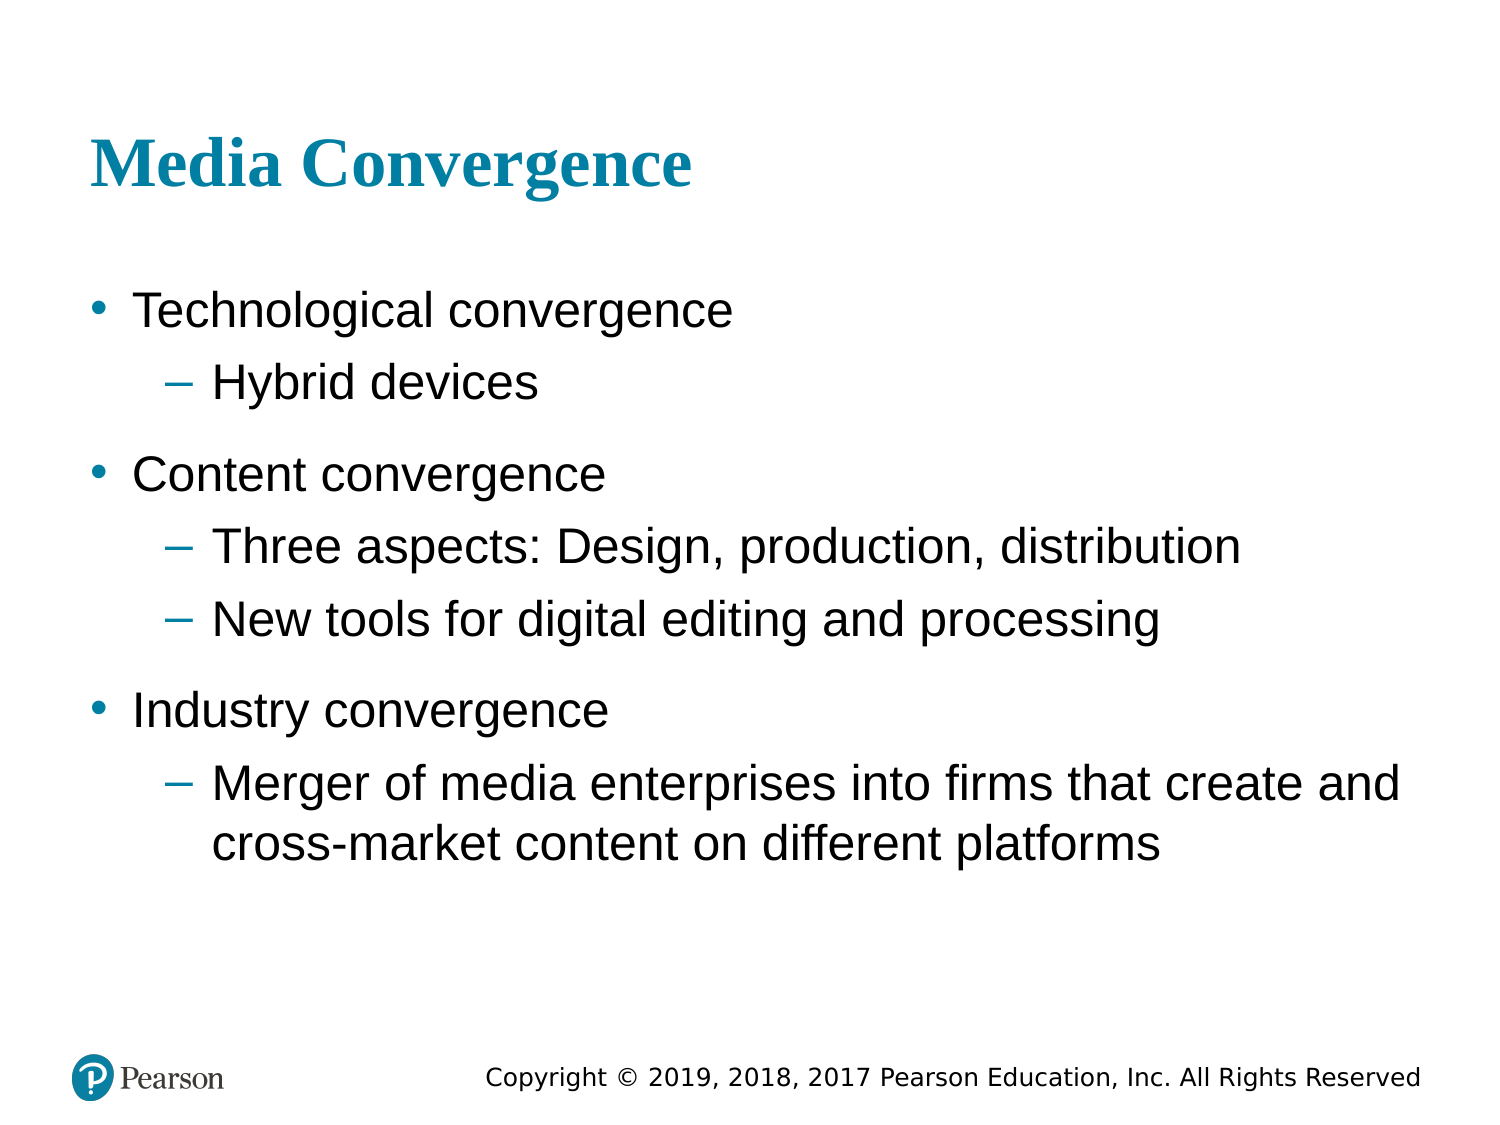

# Media Convergence
Technological convergence
Hybrid devices
Content convergence
Three aspects: Design, production, distribution
New tools for digital editing and processing
Industry convergence
Merger of media enterprises into firms that create and cross-market content on different platforms